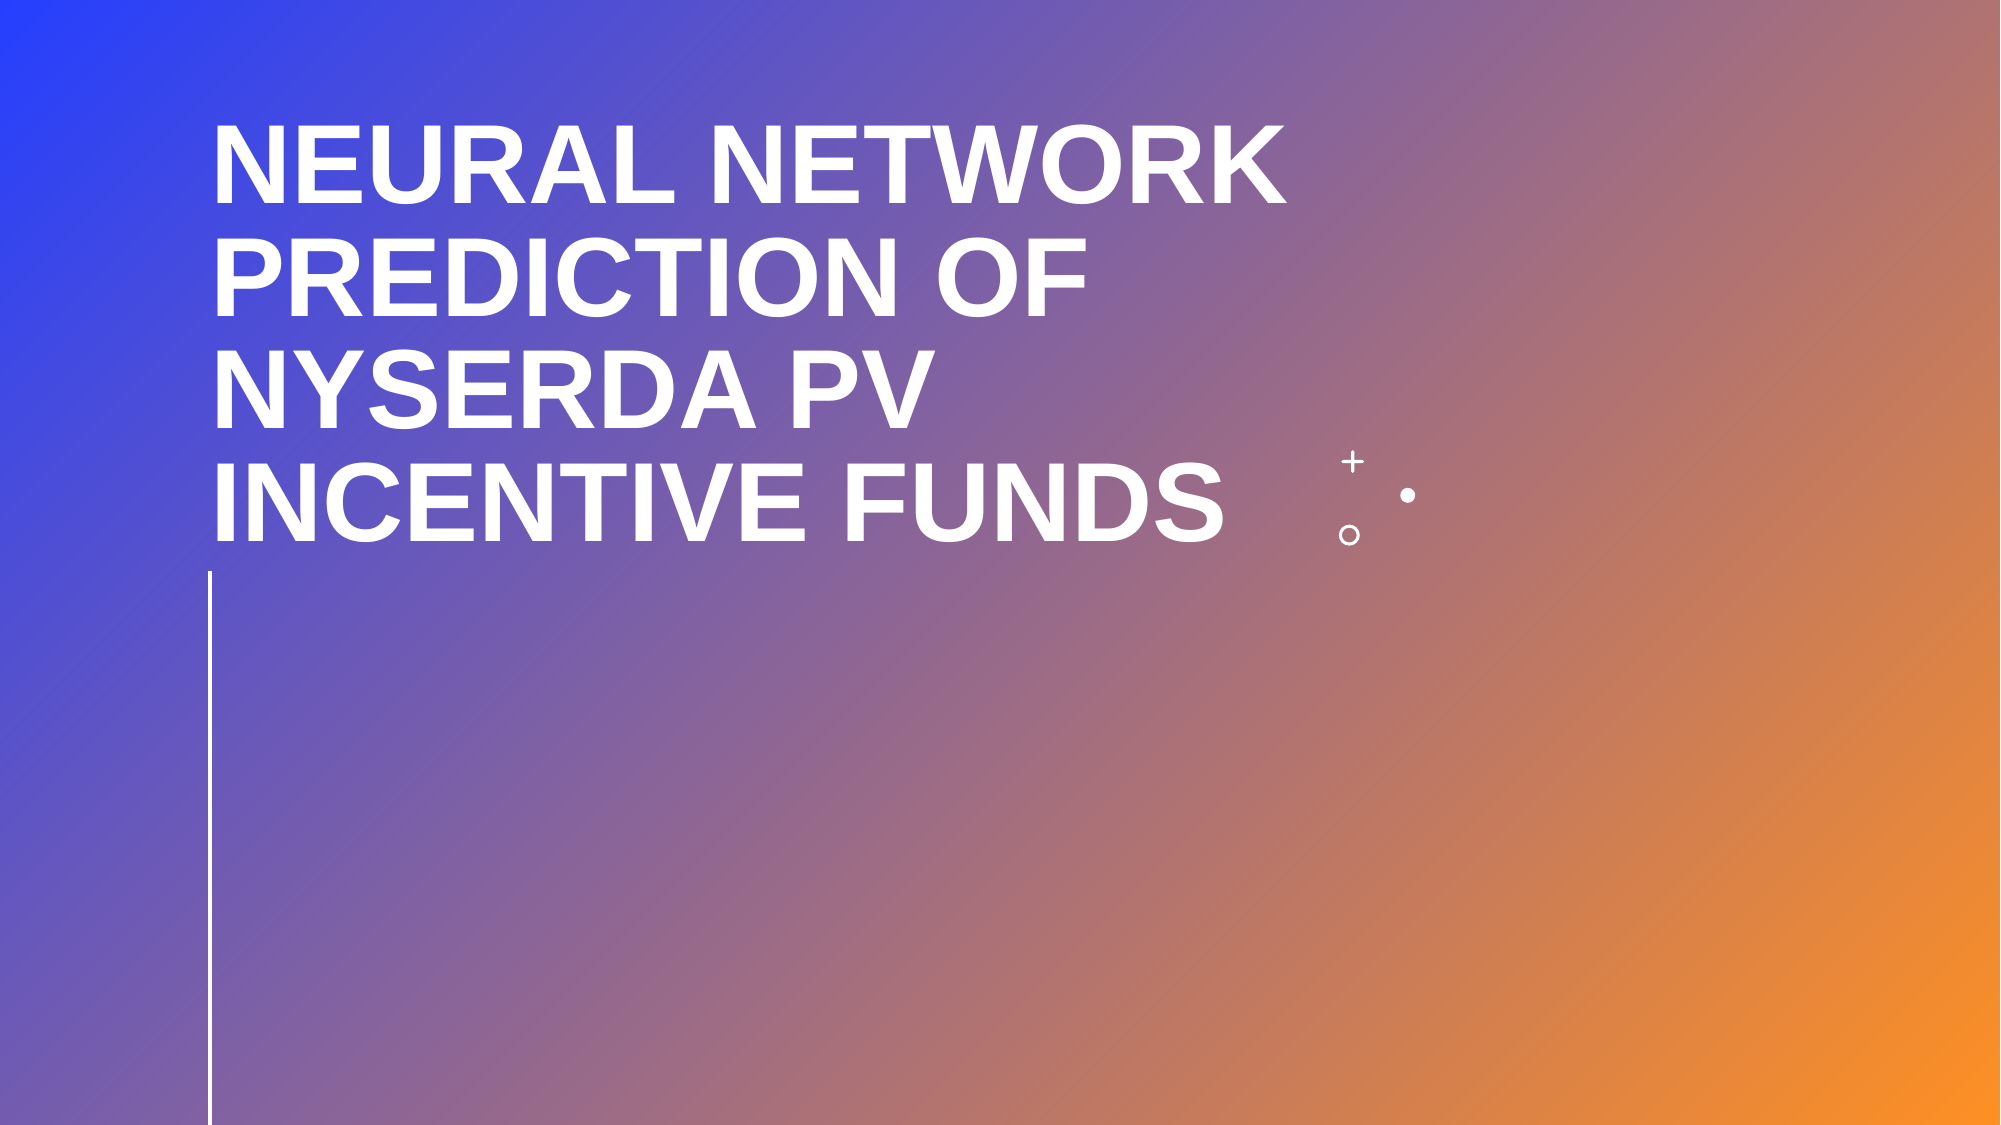

# Neural Network Prediction of NYSERDA PV Incentive Funds